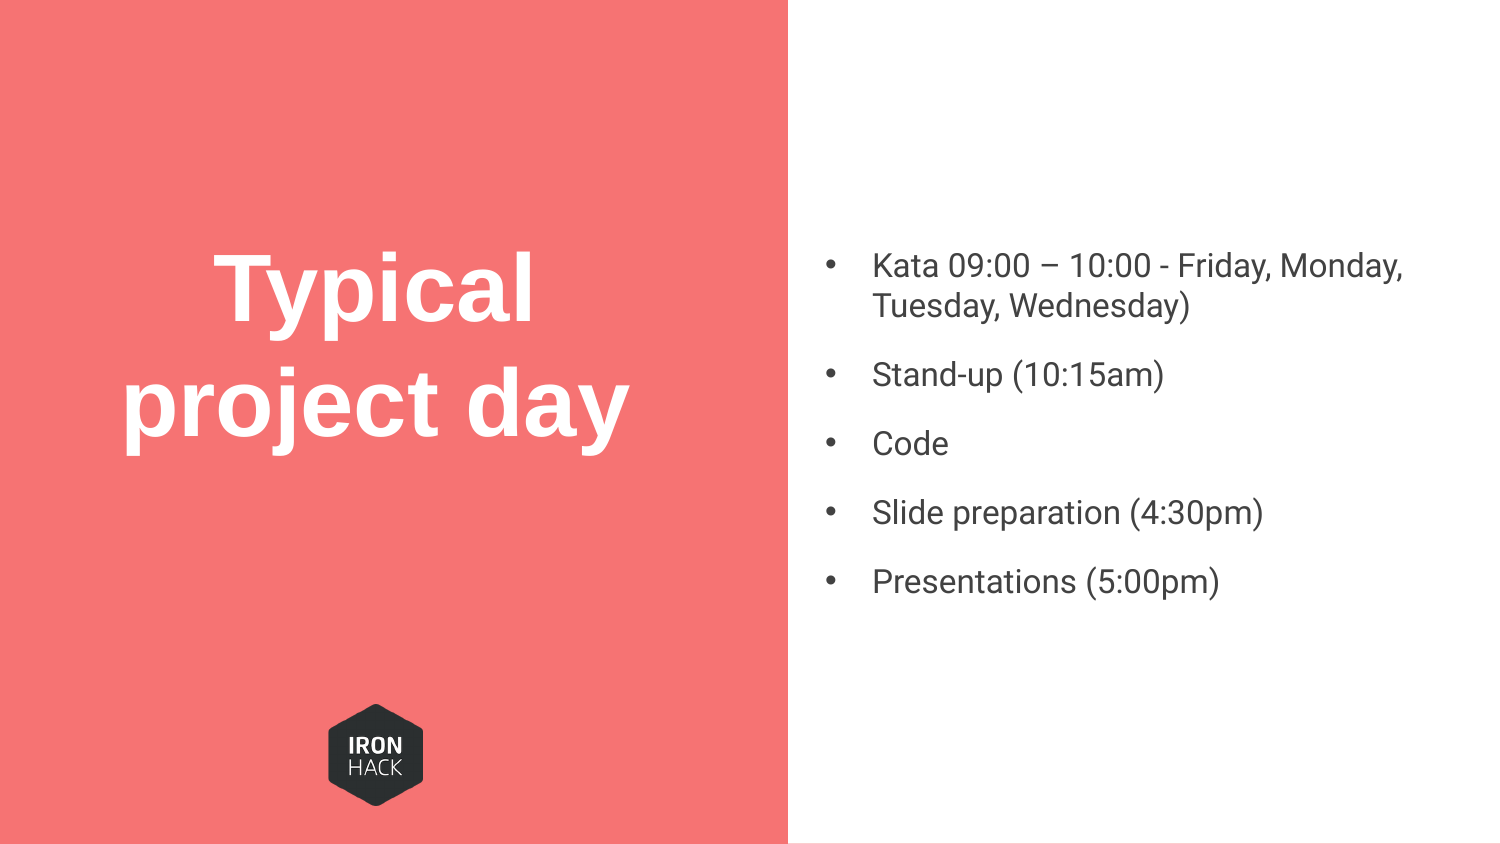

Kata 09:00 – 10:00 - Friday, Monday, Tuesday, Wednesday)
Stand-up (10:15am)
Code
Slide preparation (4:30pm)
Presentations (5:00pm)
# Typical project day